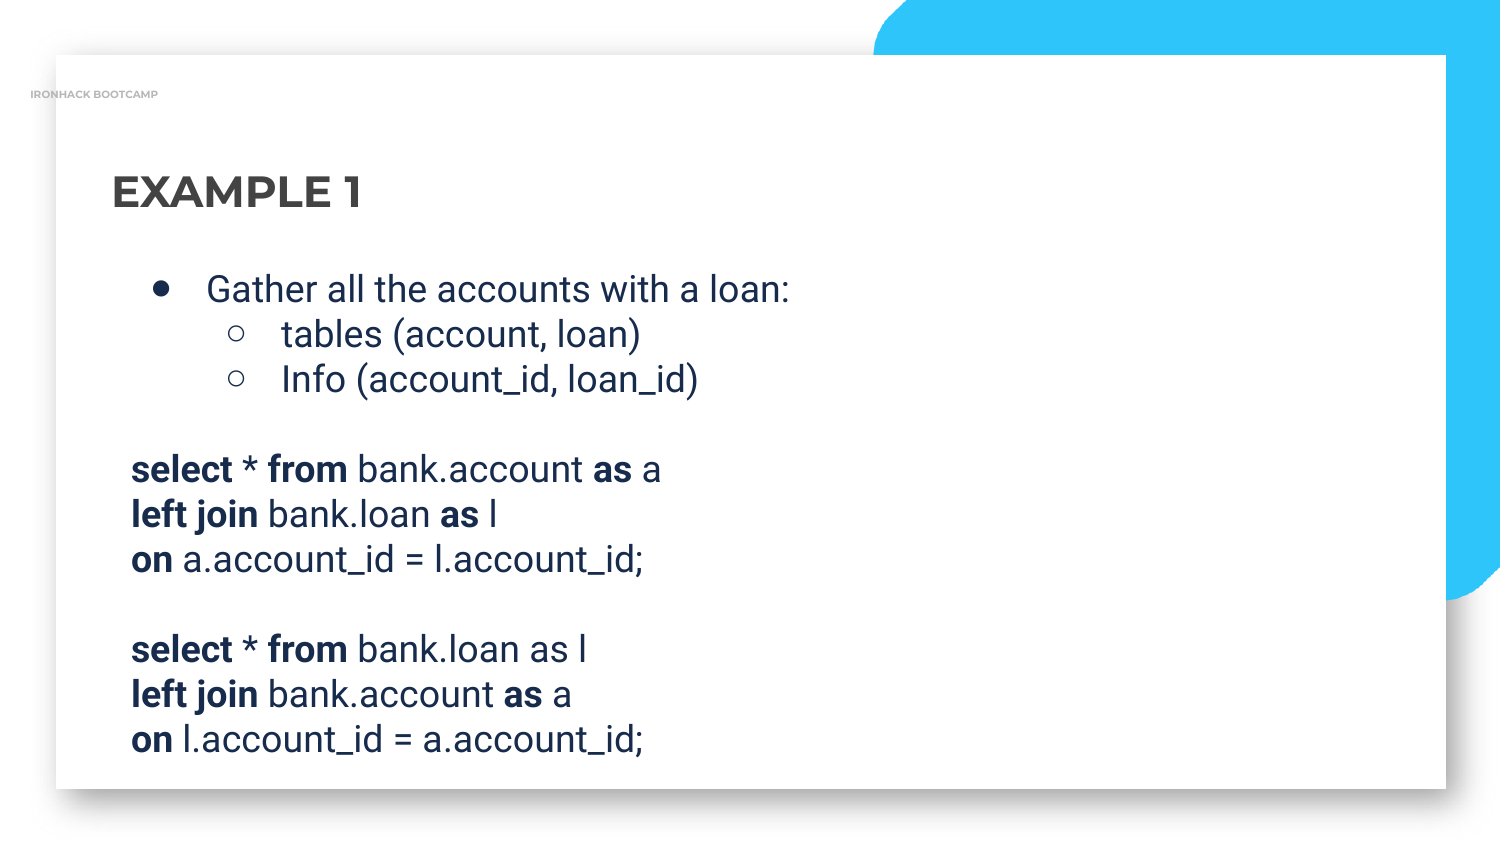

IRONHACK BOOTCAMP
EXAMPLE 1
Gather all the accounts with a loan:
tables (account, loan)
Info (account_id, loan_id)

select * from bank.account as a
left join bank.loan as l
on a.account_id = l.account_id;

select * from bank.loan as l
left join bank.account as a
on l.account_id = a.account_id;